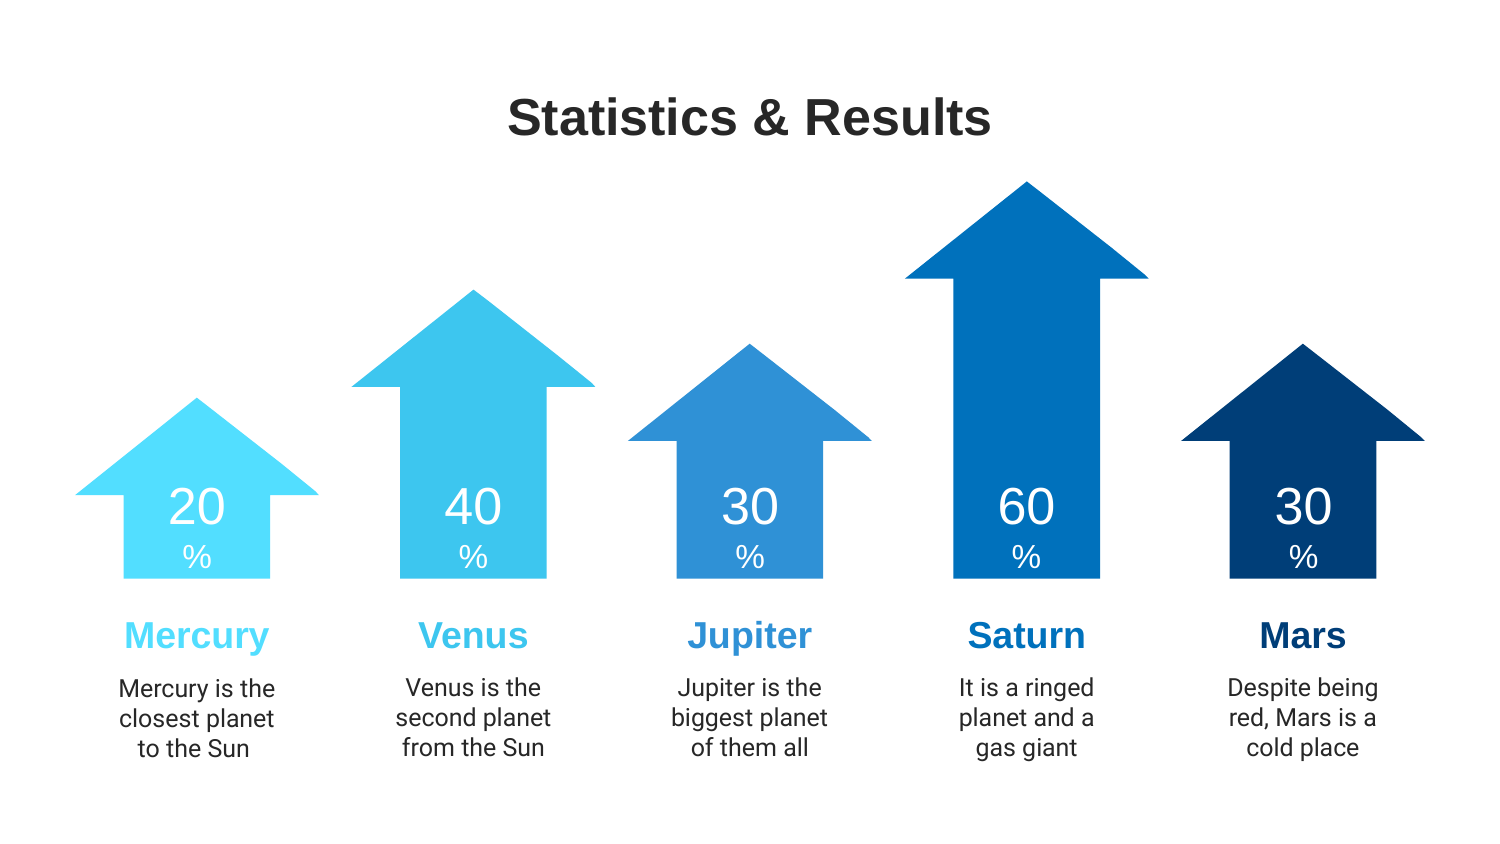

# Statistics & Results

20%
40%
30%
60%
30%
Mercury
Venus
Mars
Jupiter
Saturn
Venus is the second planet from the Sun

Despite being red, Mars is a cold place

Jupiter is the biggest planet of them all
It is a ringed planet and a gas giant
Mercury is the closest planet to the Sun